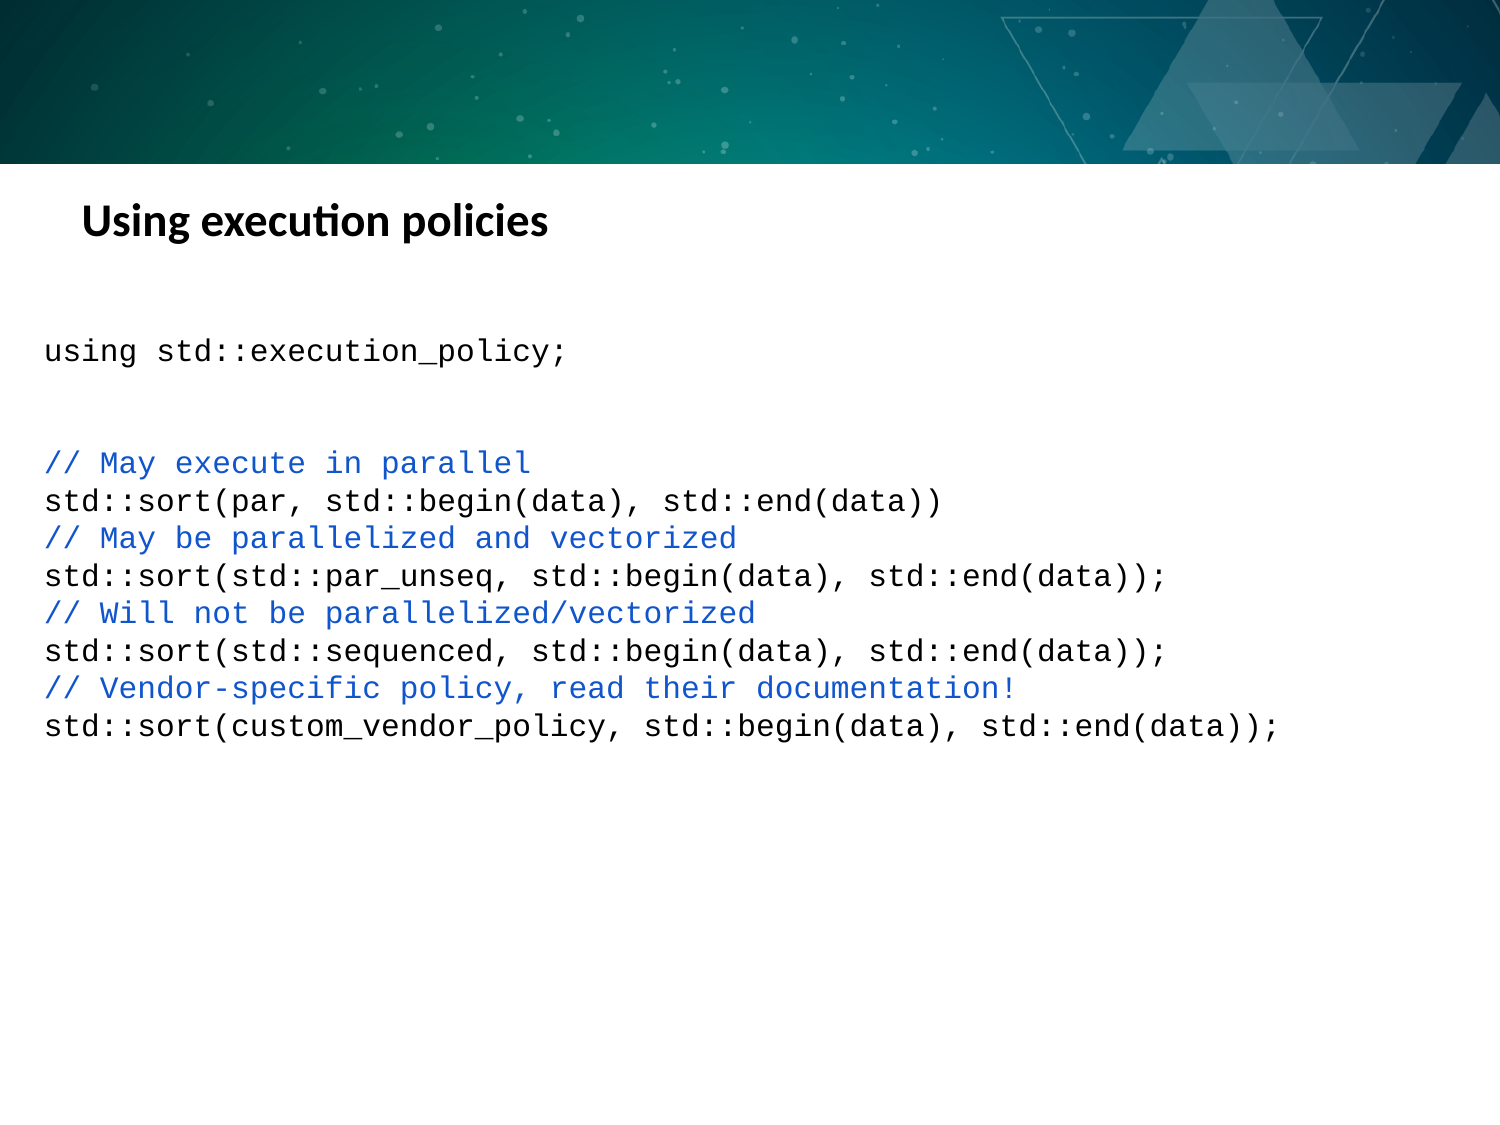

Using execution policies
using std::execution_policy;

// May execute in parallel
std::sort(par, std::begin(data), std::end(data))
// May be parallelized and vectorized
std::sort(std::par_unseq, std::begin(data), std::end(data));
// Will not be parallelized/vectorized
std::sort(std::sequenced, std::begin(data), std::end(data));
// Vendor-specific policy, read their documentation!
std::sort(custom_vendor_policy, std::begin(data), std::end(data));